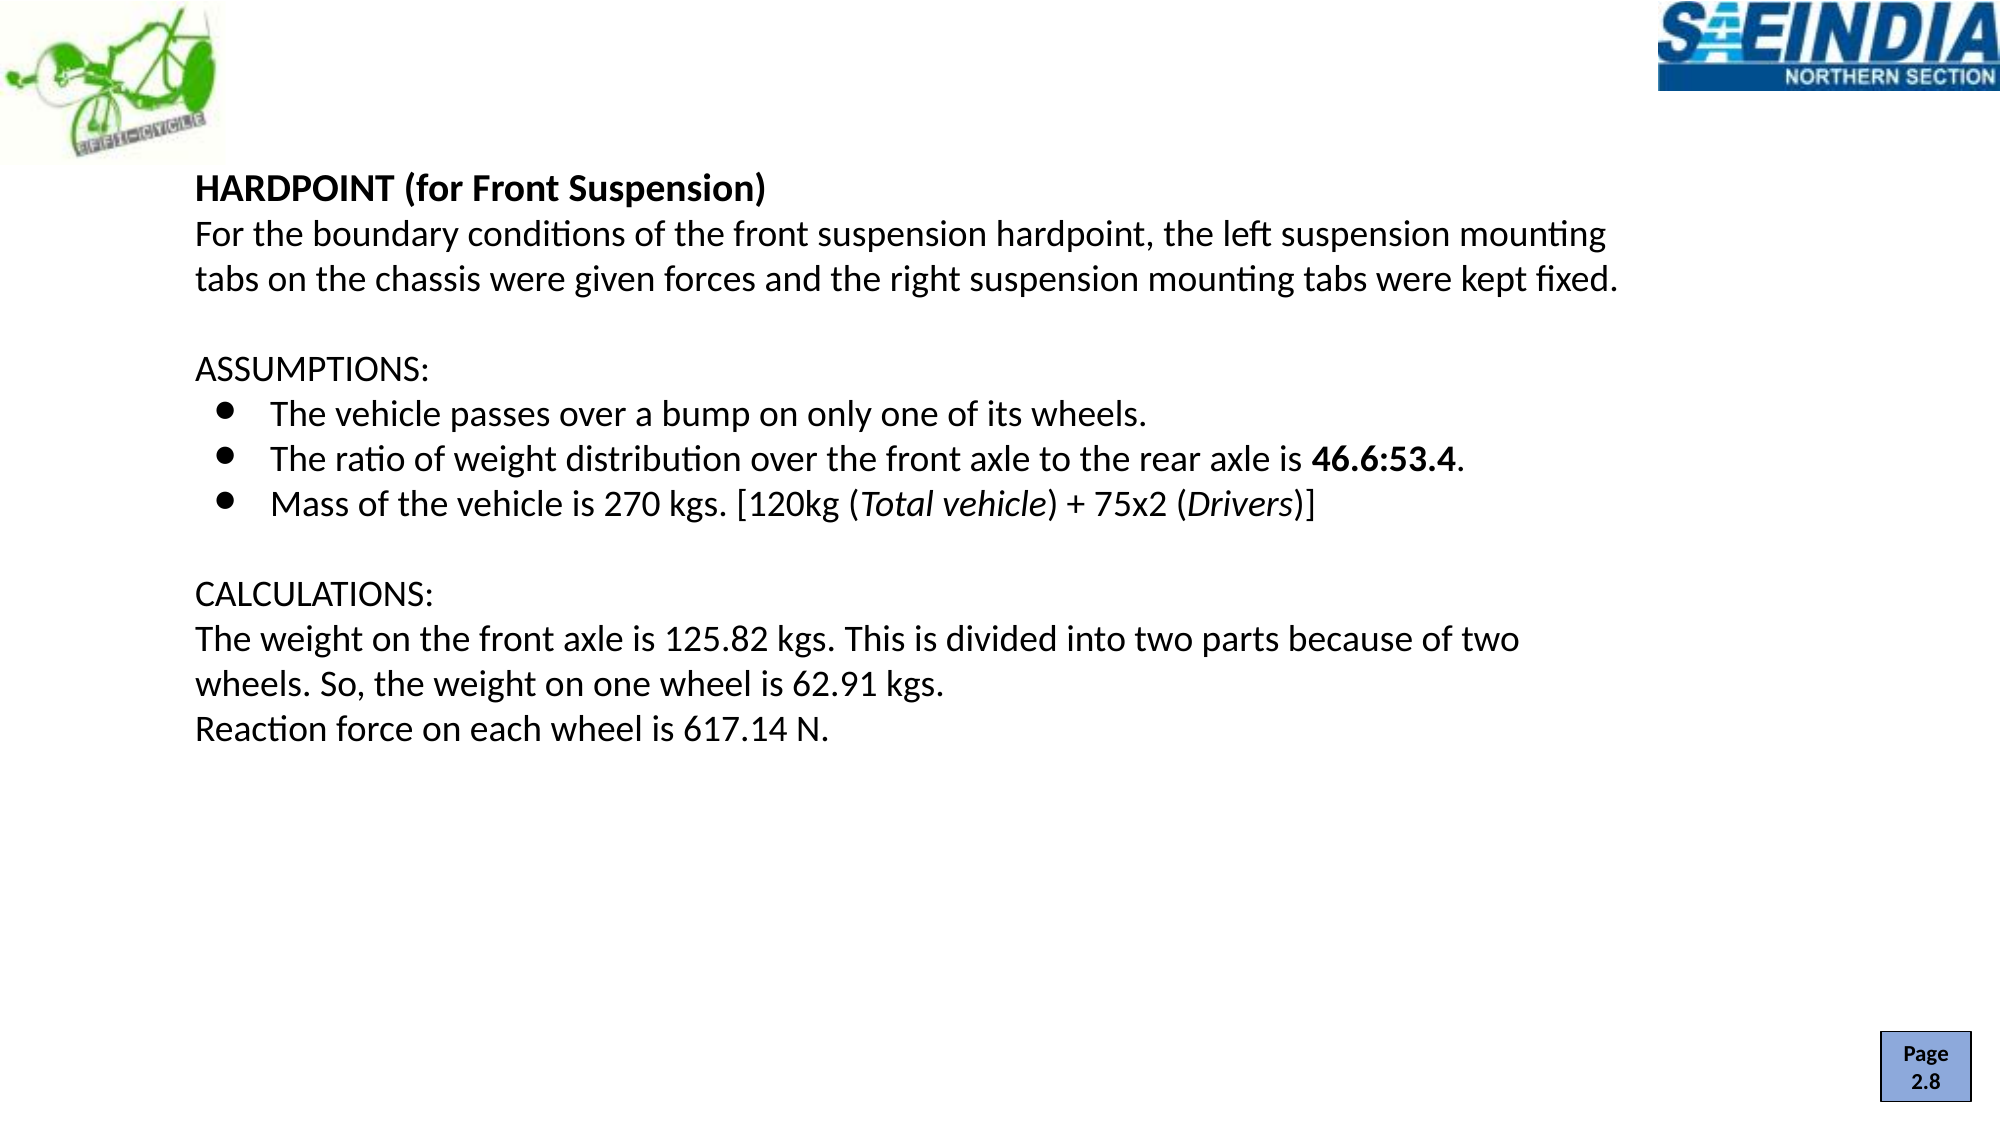

HARDPOINT (for Front Suspension)
For the boundary conditions of the front suspension hardpoint, the left suspension mounting tabs on the chassis were given forces and the right suspension mounting tabs were kept fixed.

ASSUMPTIONS:
The vehicle passes over a bump on only one of its wheels.
The ratio of weight distribution over the front axle to the rear axle is 46.6:53.4.
Mass of the vehicle is 270 kgs. [120kg (Total vehicle) + 75x2 (Drivers)]

CALCULATIONS:
The weight on the front axle is 125.82 kgs. This is divided into two parts because of two wheels. So, the weight on one wheel is 62.91 kgs.
Reaction force on each wheel is 617.14 N.

Page 2.8